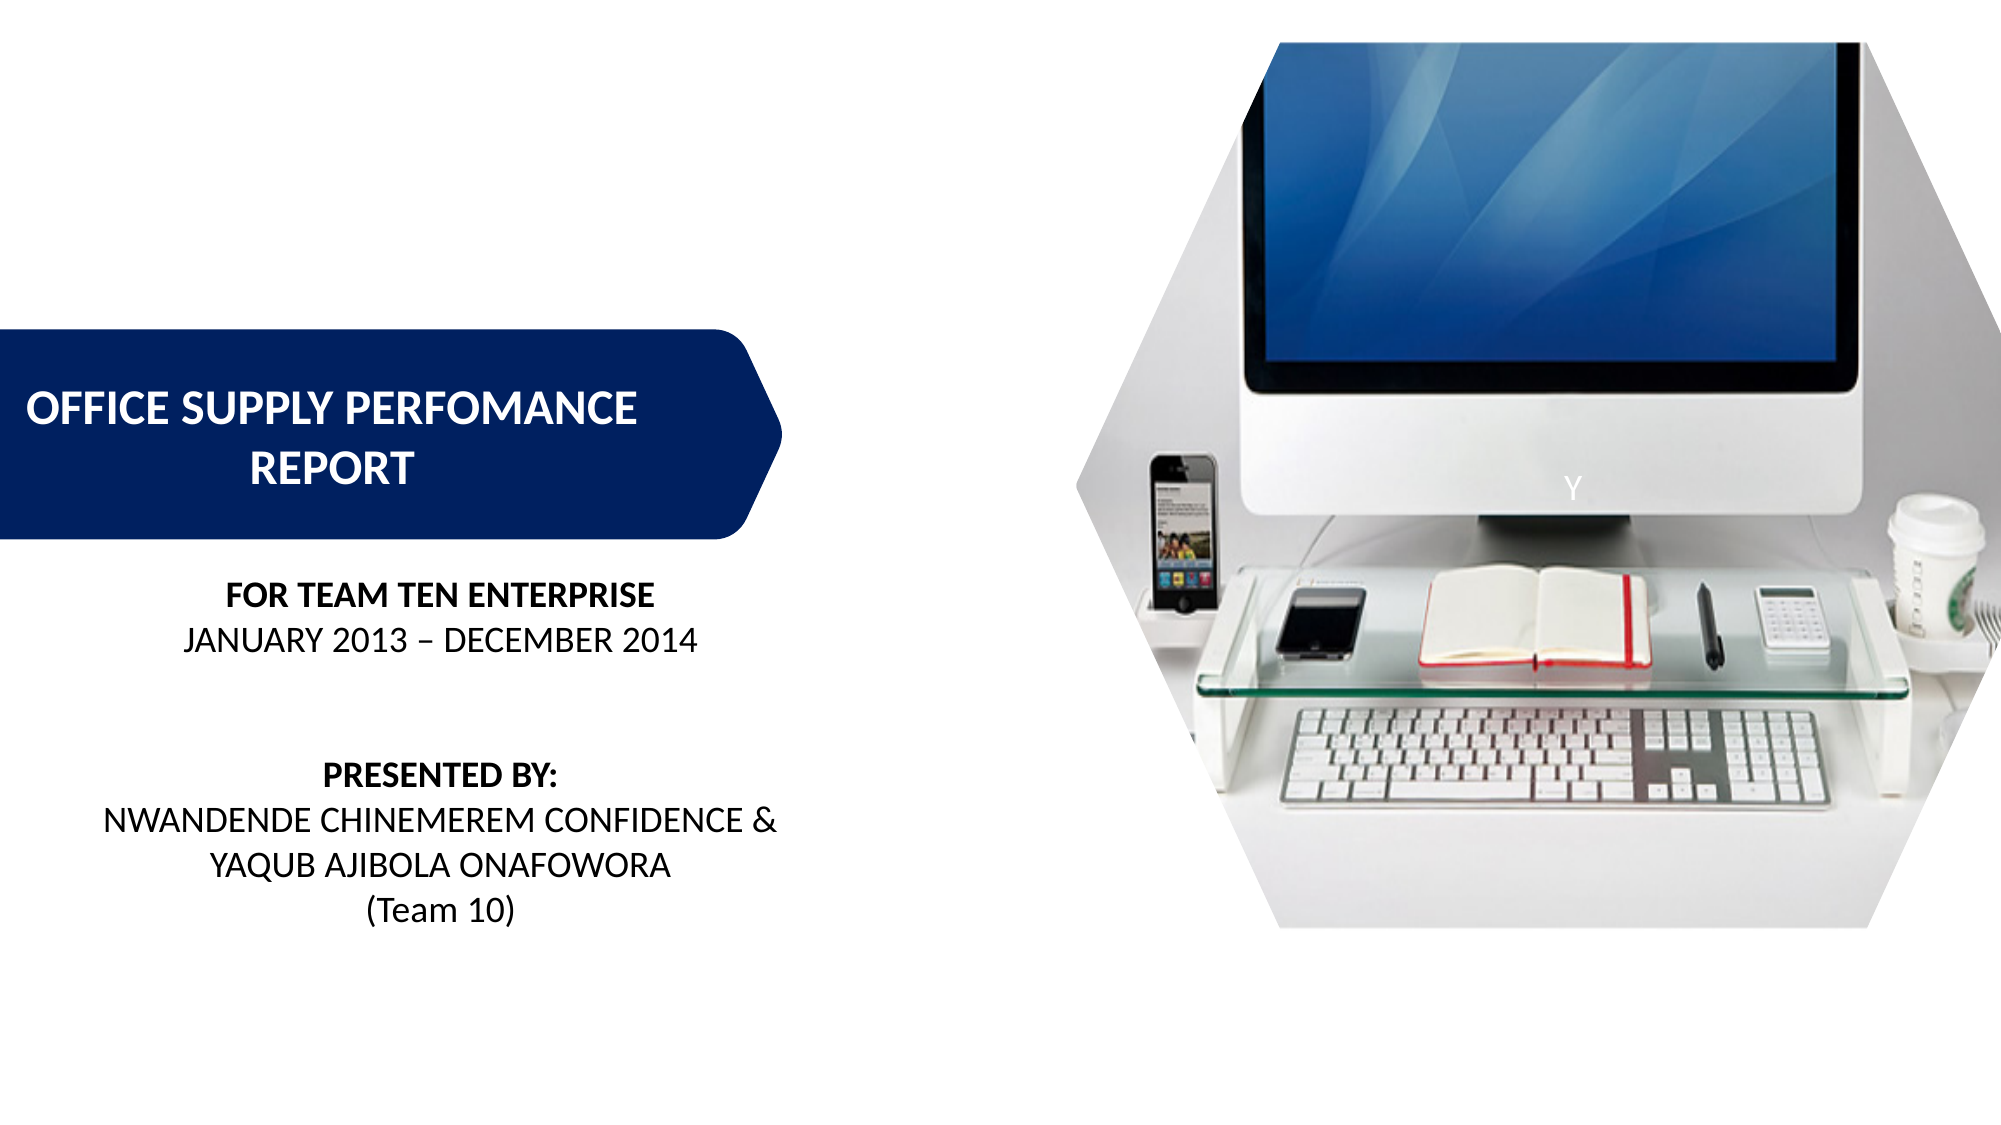

Y
OFFICE SUPPLY PERFOMANCE REPORT
FOR TEAM TEN ENTERPRISE
JANUARY 2013 – DECEMBER 2014

PRESENTED BY:
NWANDENDE CHINEMEREM CONFIDENCE & YAQUB AJIBOLA ONAFOWORA
(Team 10)